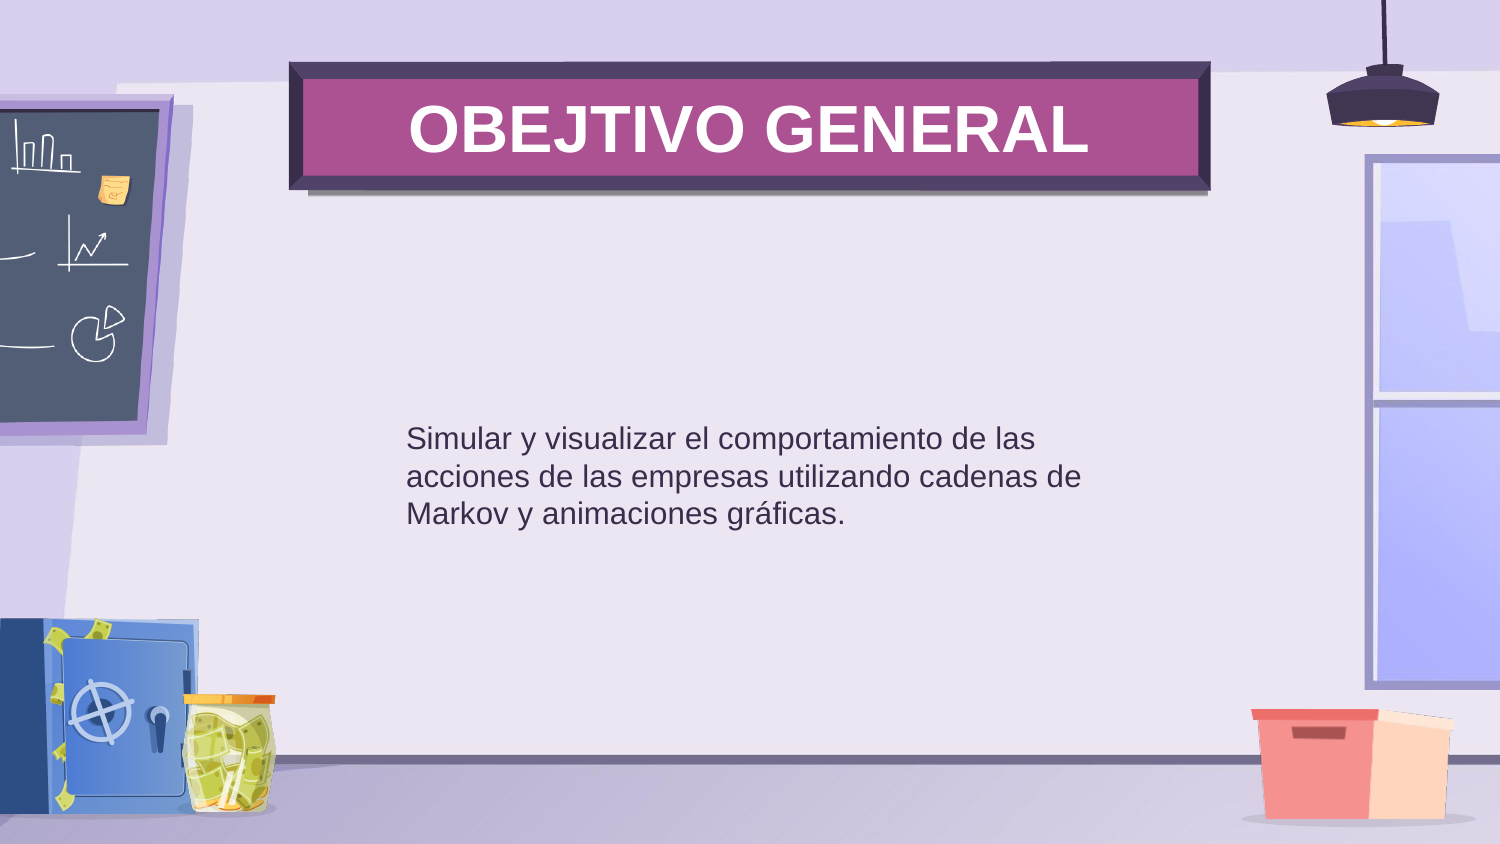

# OBEJTIVO GENERAL
Simular y visualizar el comportamiento de las acciones de las empresas utilizando cadenas de Markov y animaciones gráficas.